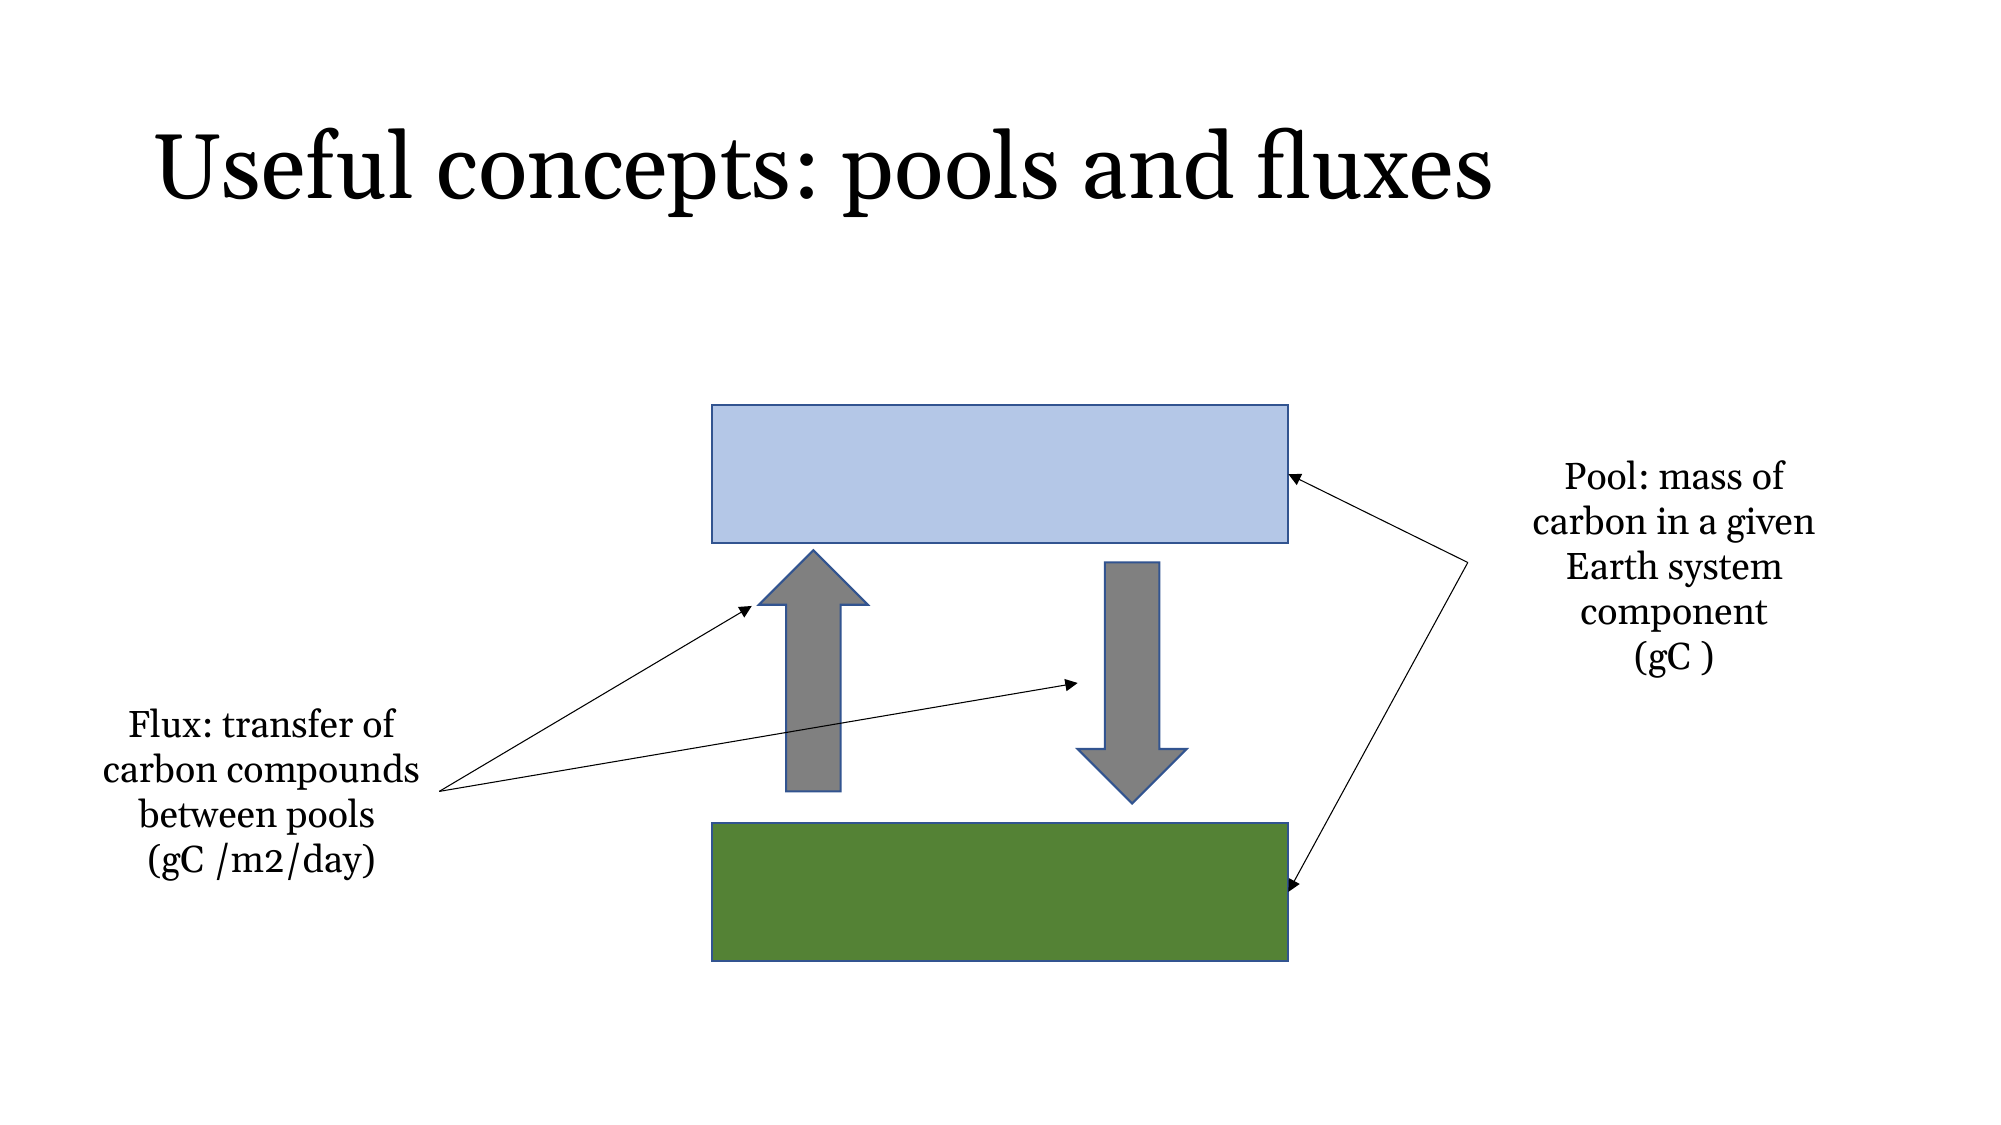

# Useful concepts: pools and fluxes

Pool: mass of carbon in a given Earth system component
(gC )

Flux: transfer of carbon compounds between pools
(gC /m2/day)